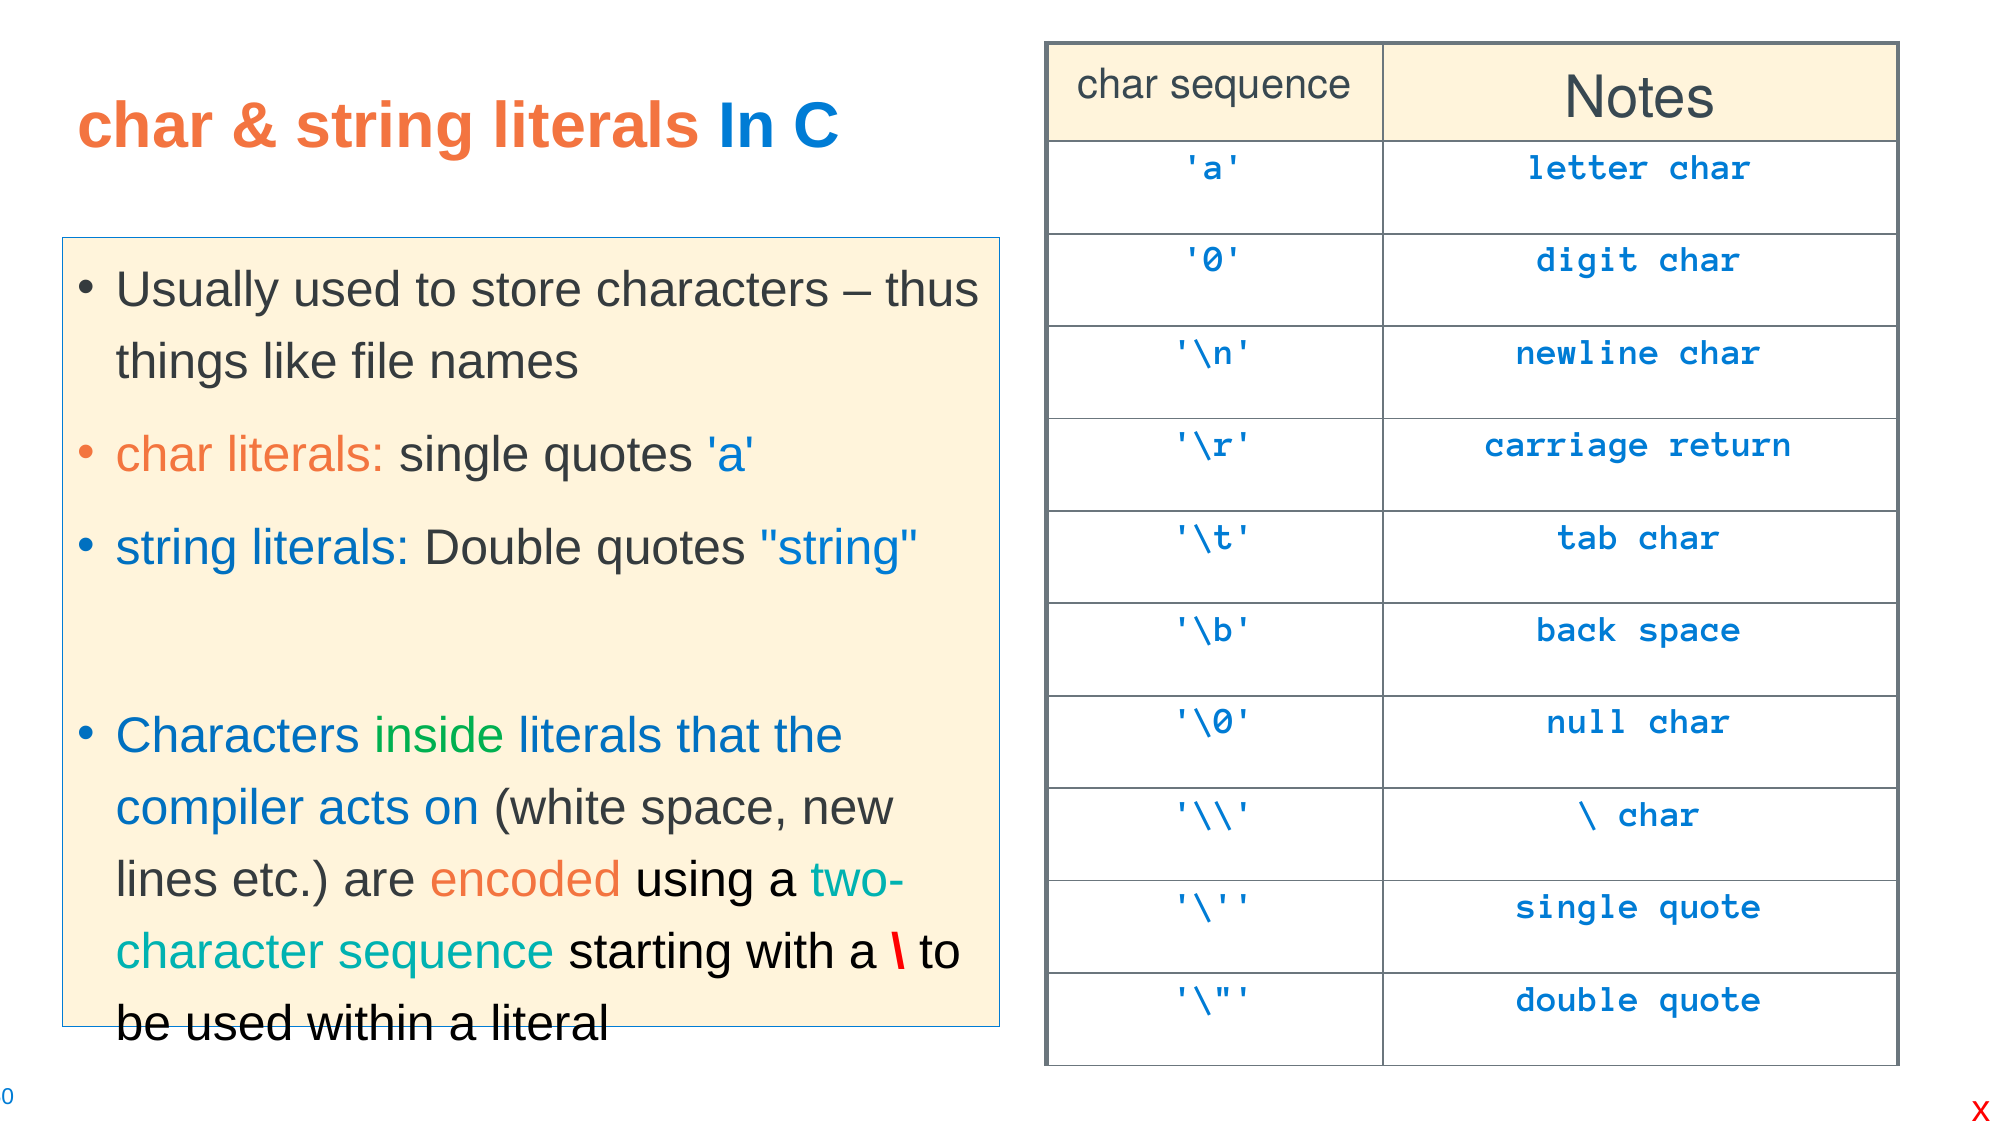

| char sequence | Notes |
| --- | --- |
| 'a' | letter char |
| '0' | digit char |
| '\n' | newline char |
| '\r' | carriage return |
| '\t' | tab char |
| '\b' | back space |
| '\0' | null char |
| '\\' | \ char |
| '\'' | single quote |
| '\"' | double quote |
# char & string literals In C
Usually used to store characters – thus things like file names
char literals: single quotes 'a'
string literals: Double quotes "string"

Characters inside literals that the compiler acts on (white space, new lines etc.) are encoded using a two-character sequence starting with a \ to be used within a literal
x